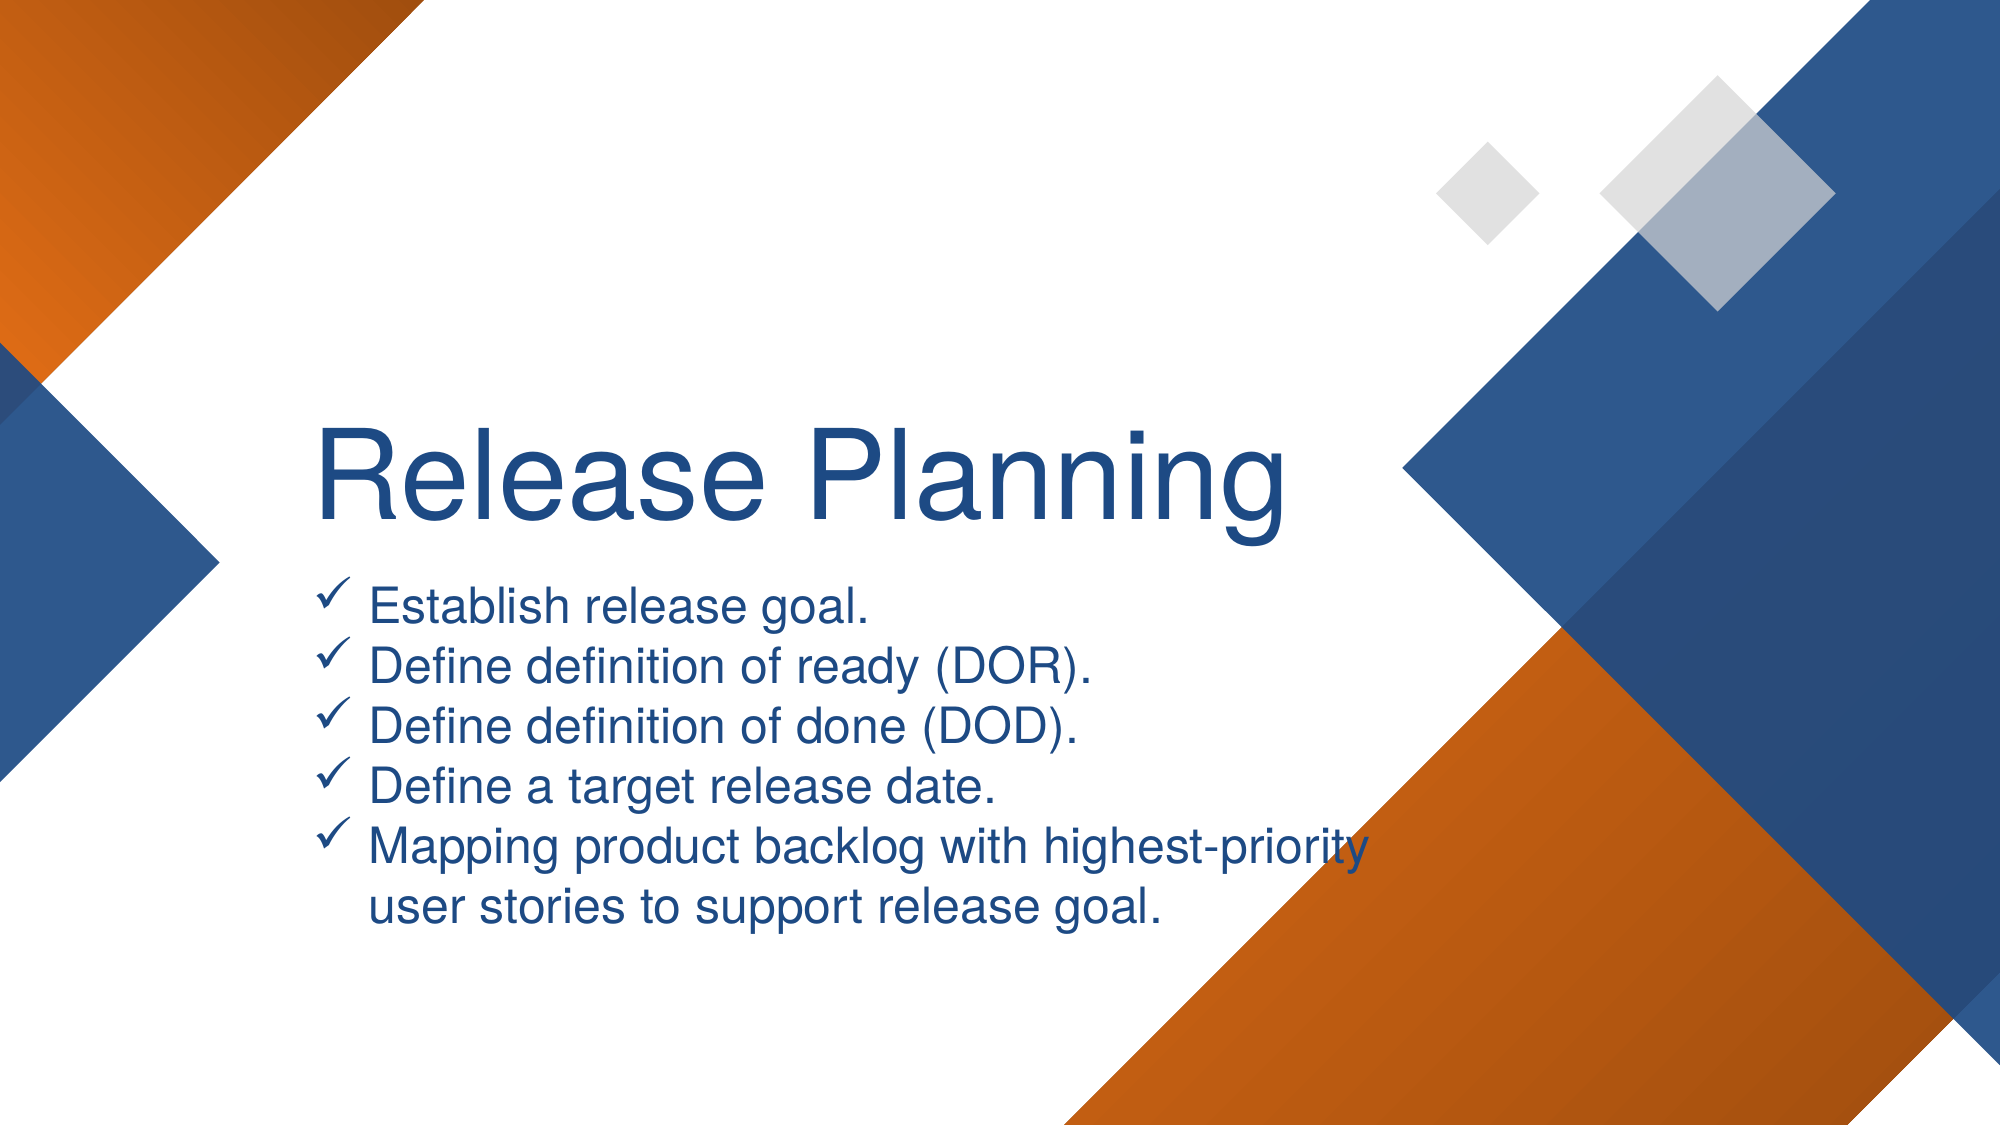

Release Planning
Establish release goal.
Define definition of ready (DOR).
Define definition of done (DOD).
Define a target release date.
Mapping product backlog with highest-priority user stories to support release goal.